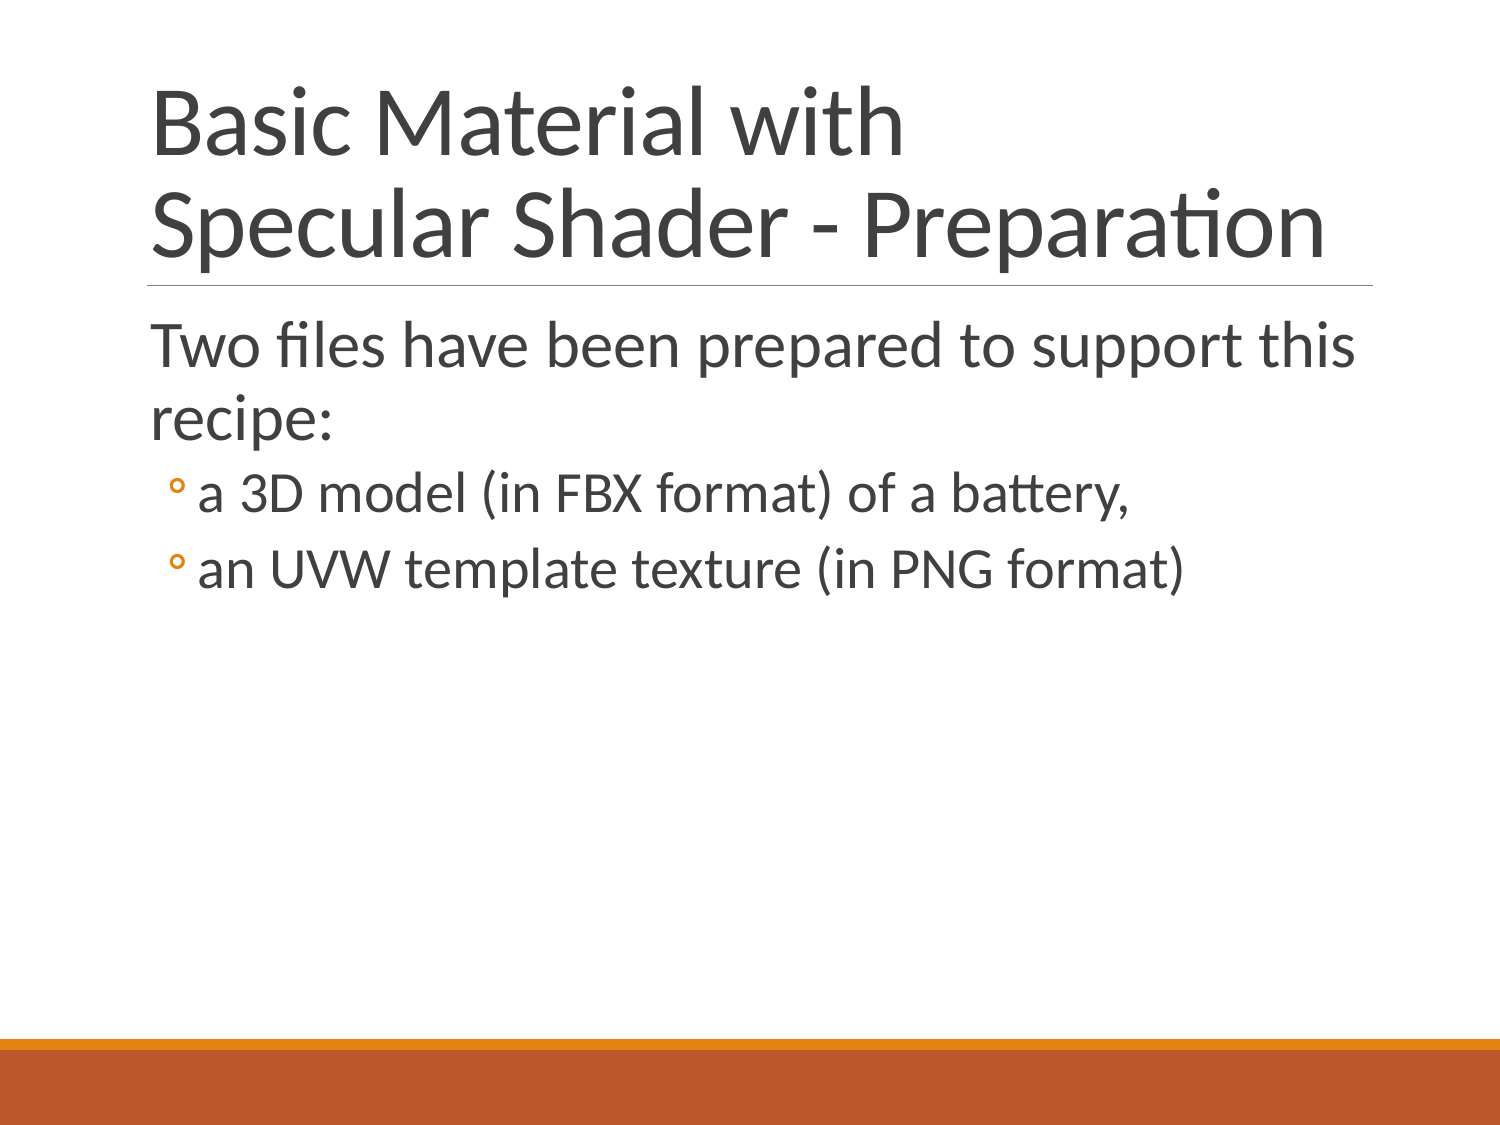

# Basic Material with Specular Shader - Preparation
Two files have been prepared to support this recipe:
a 3D model (in FBX format) of a battery,
an UVW template texture (in PNG format)